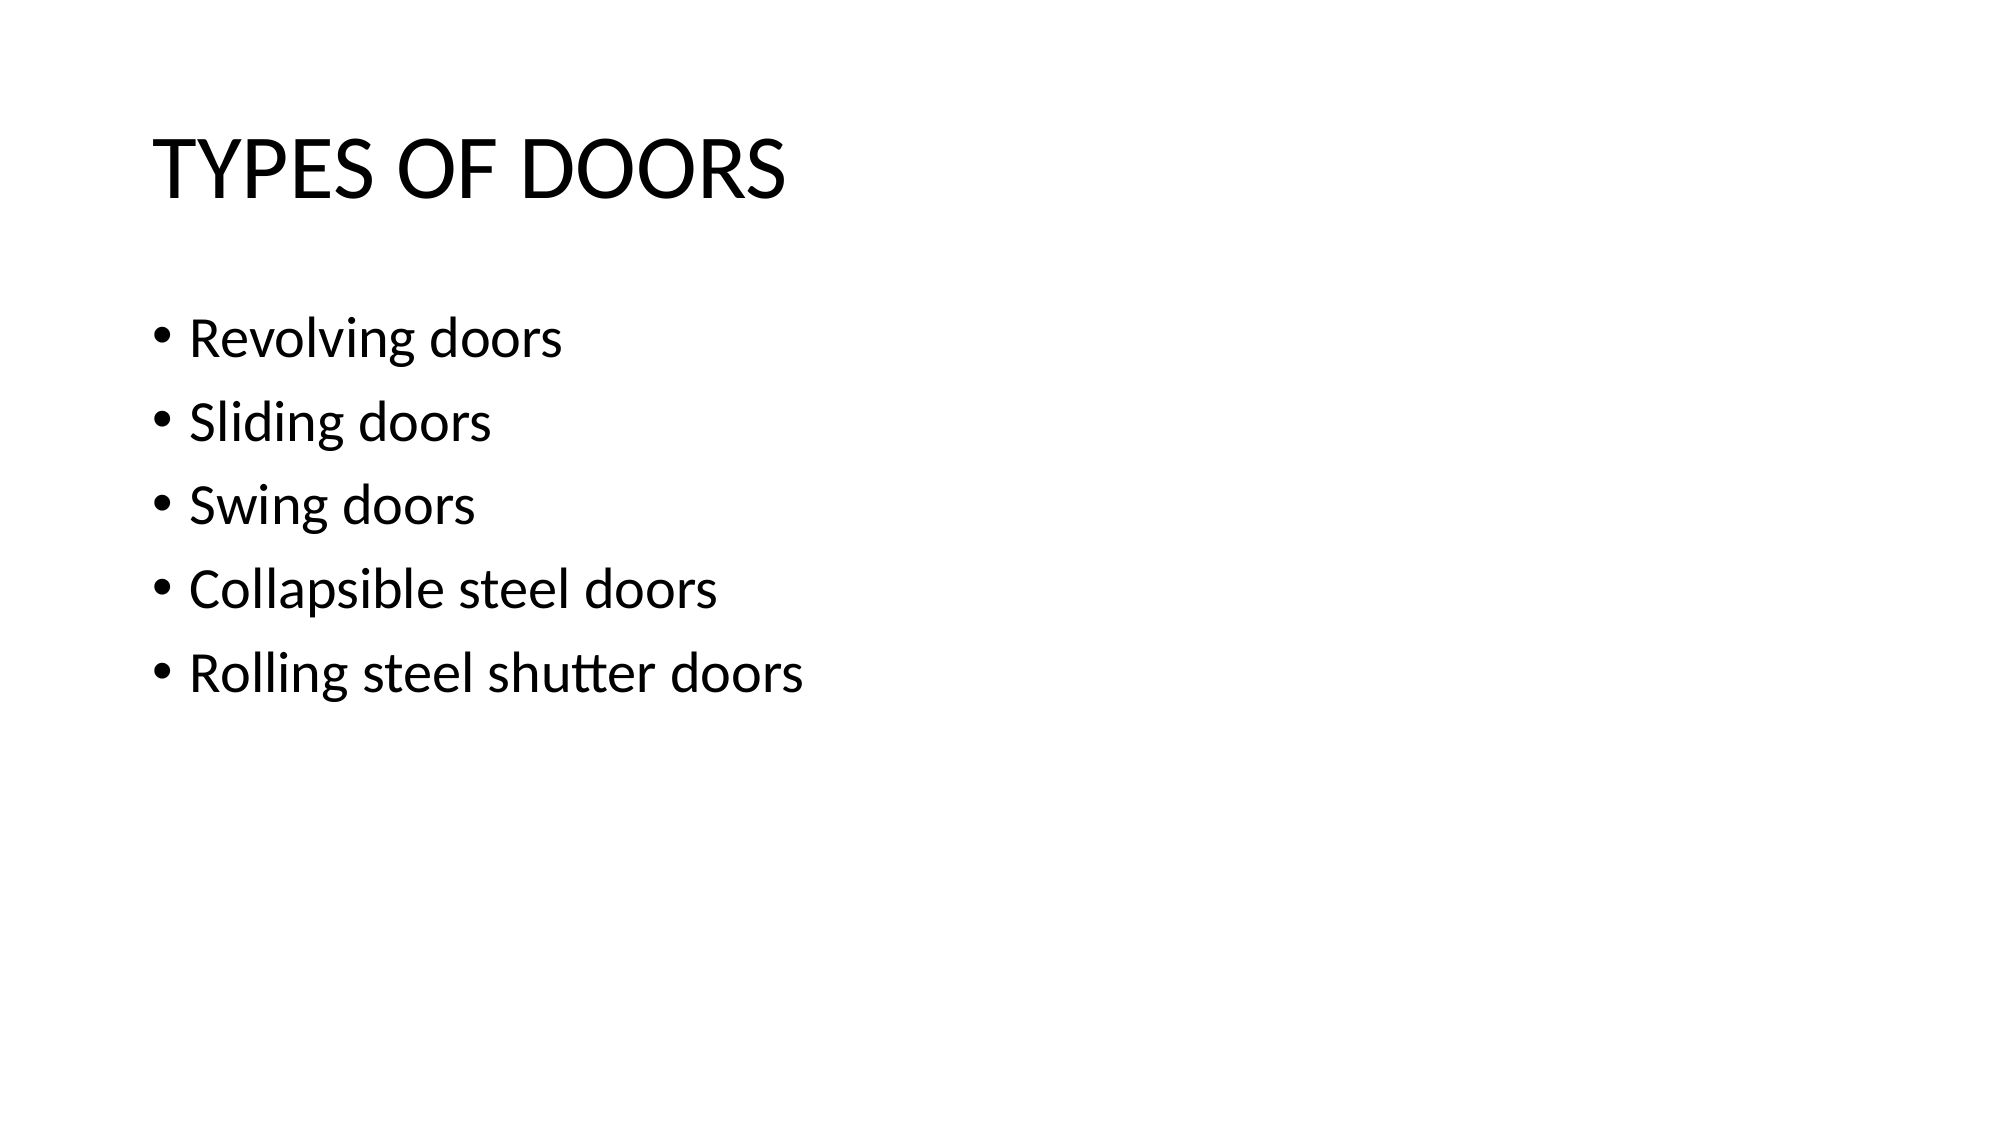

# TYPES OF DOORS
Revolving doors
Sliding doors
Swing doors
Collapsible steel doors
Rolling steel shutter doors